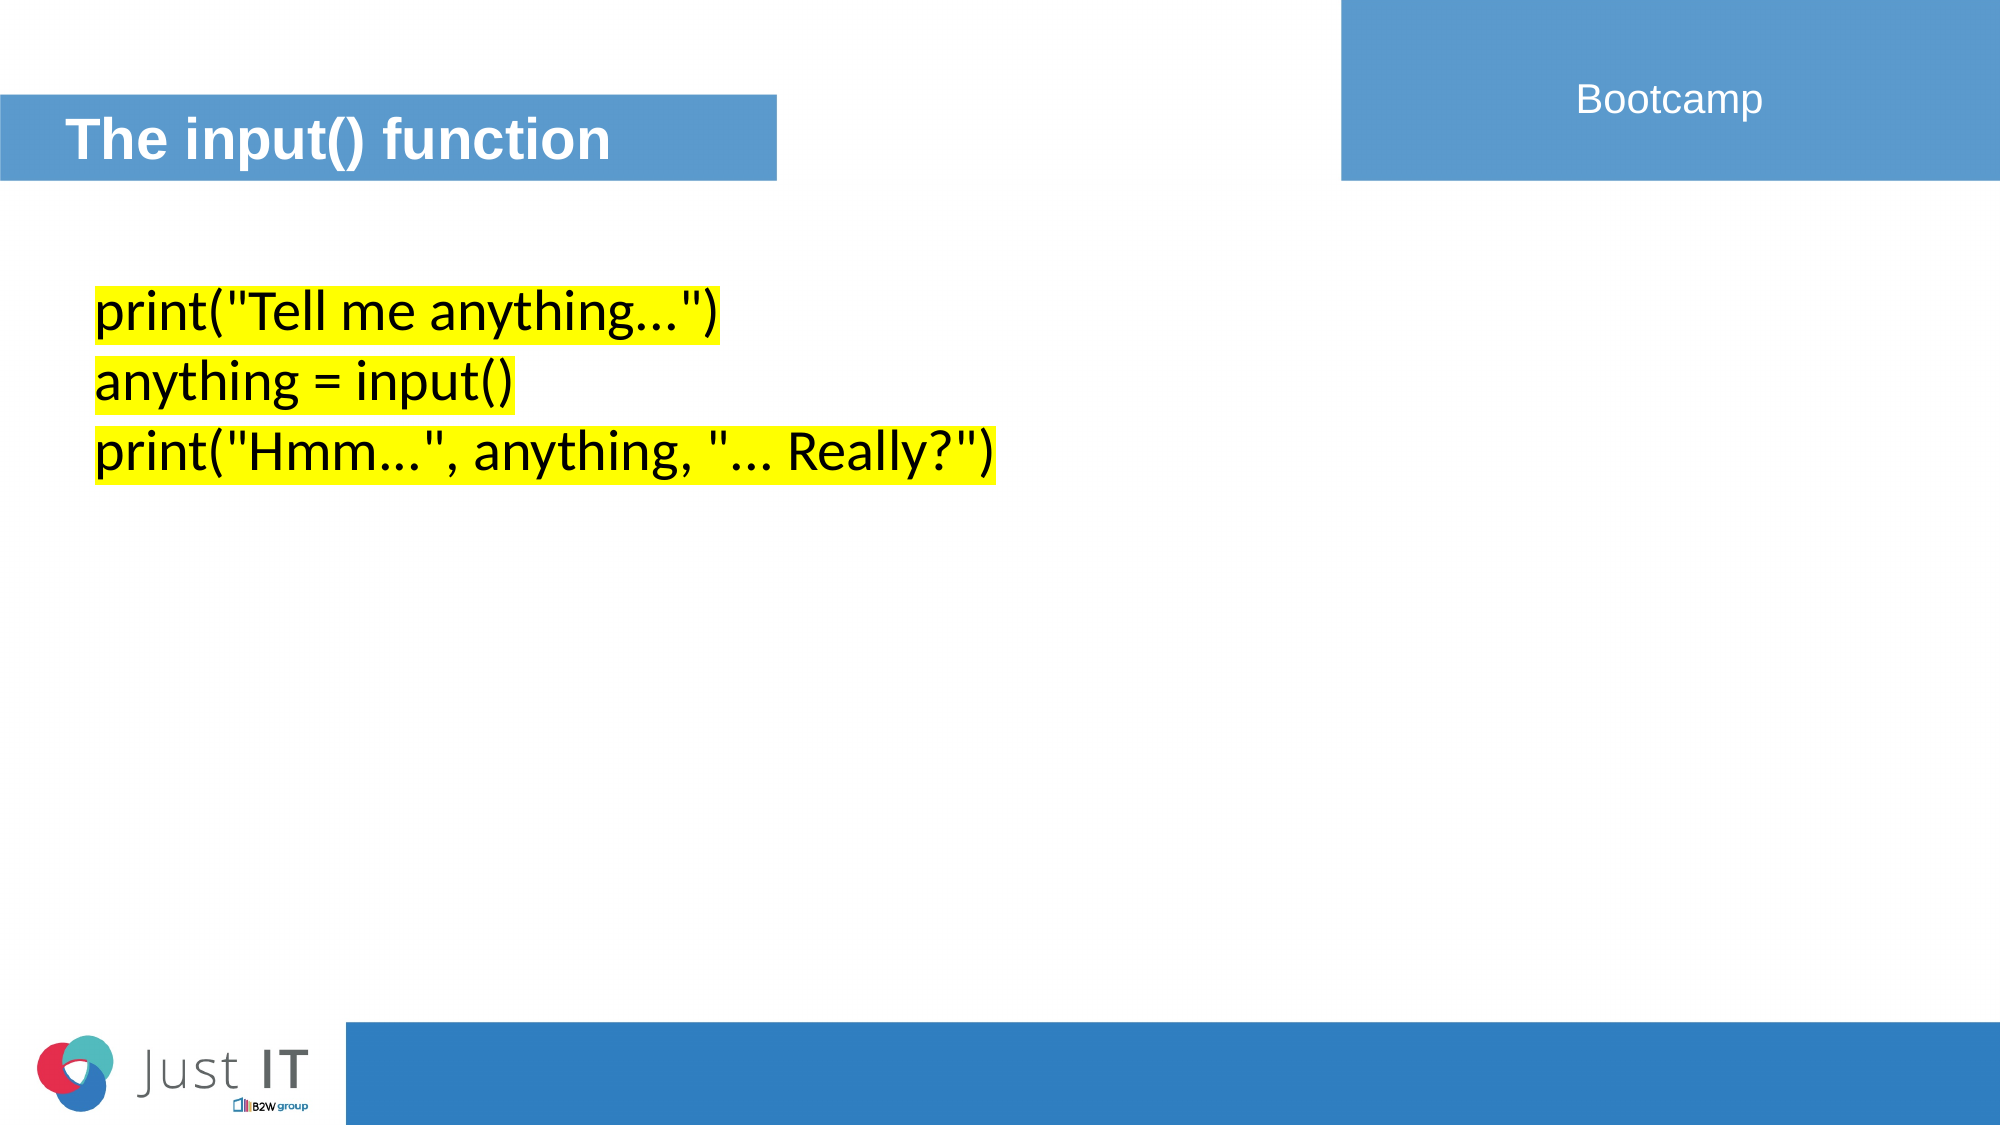

# The input() function
Bootcamp
print("Tell me anything...")
anything = input()
print("Hmm...", anything, "... Really?")